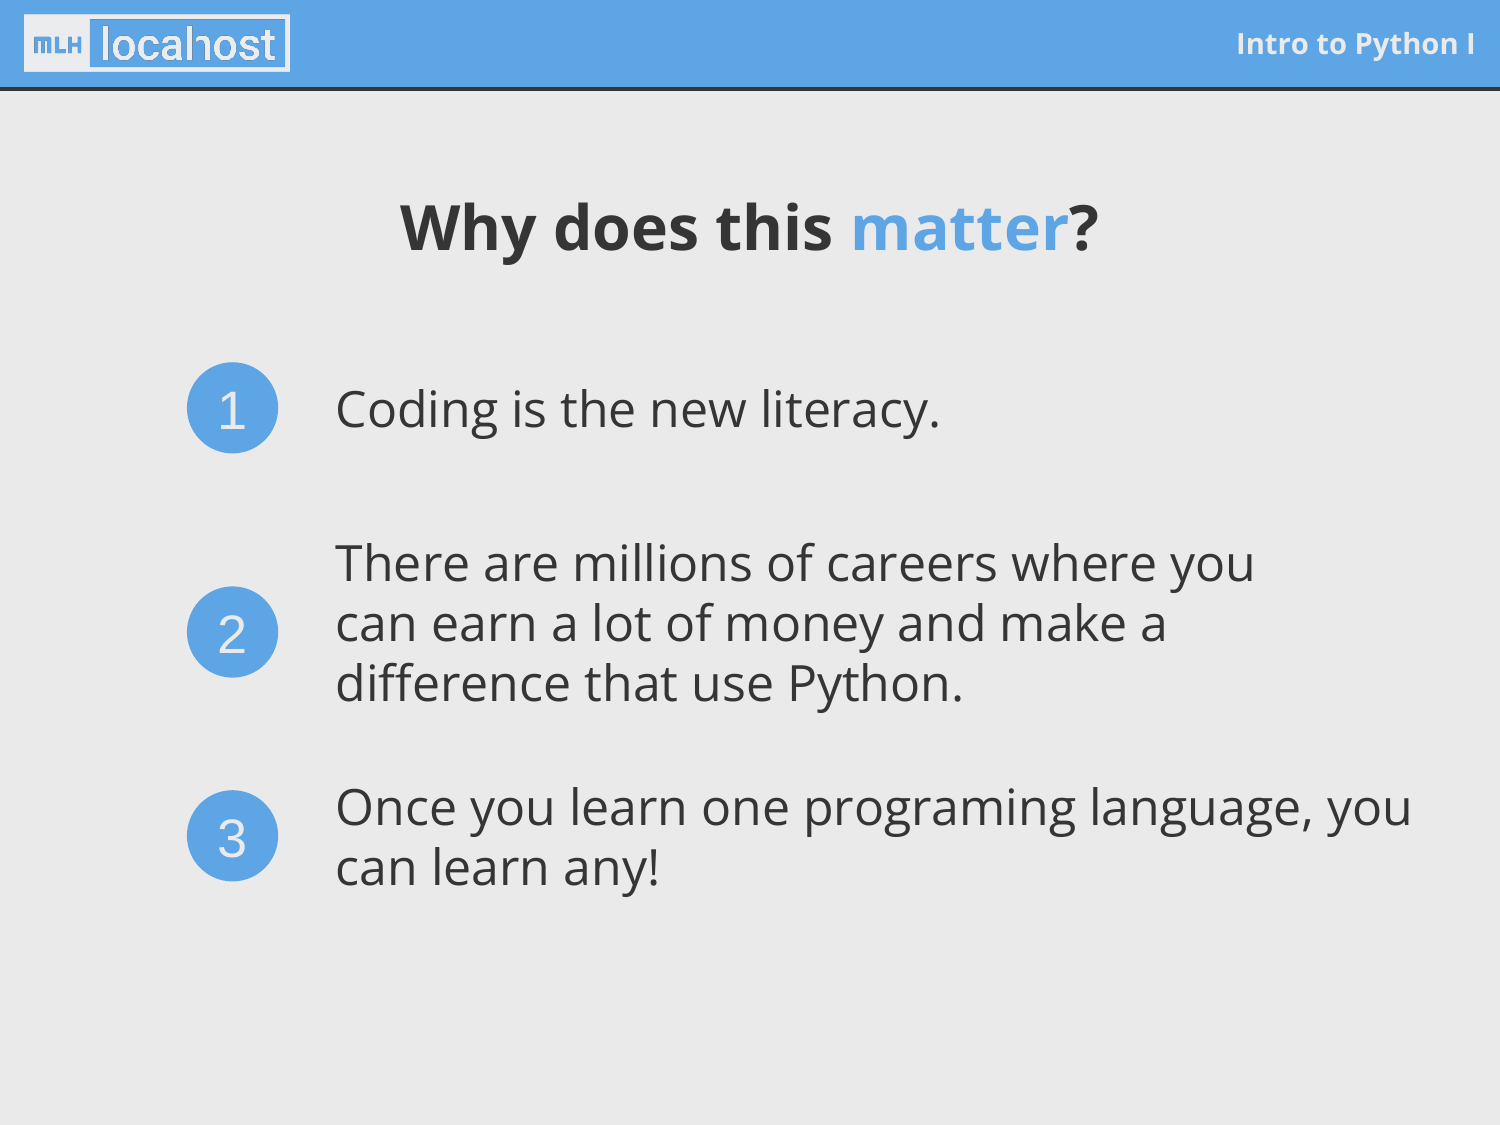

# Why does this matter?
Coding is the new literacy.
1
There are millions of careers where you can earn a lot of money and make a difference that use Python.
2
Once you learn one programing language, you can learn any!
3